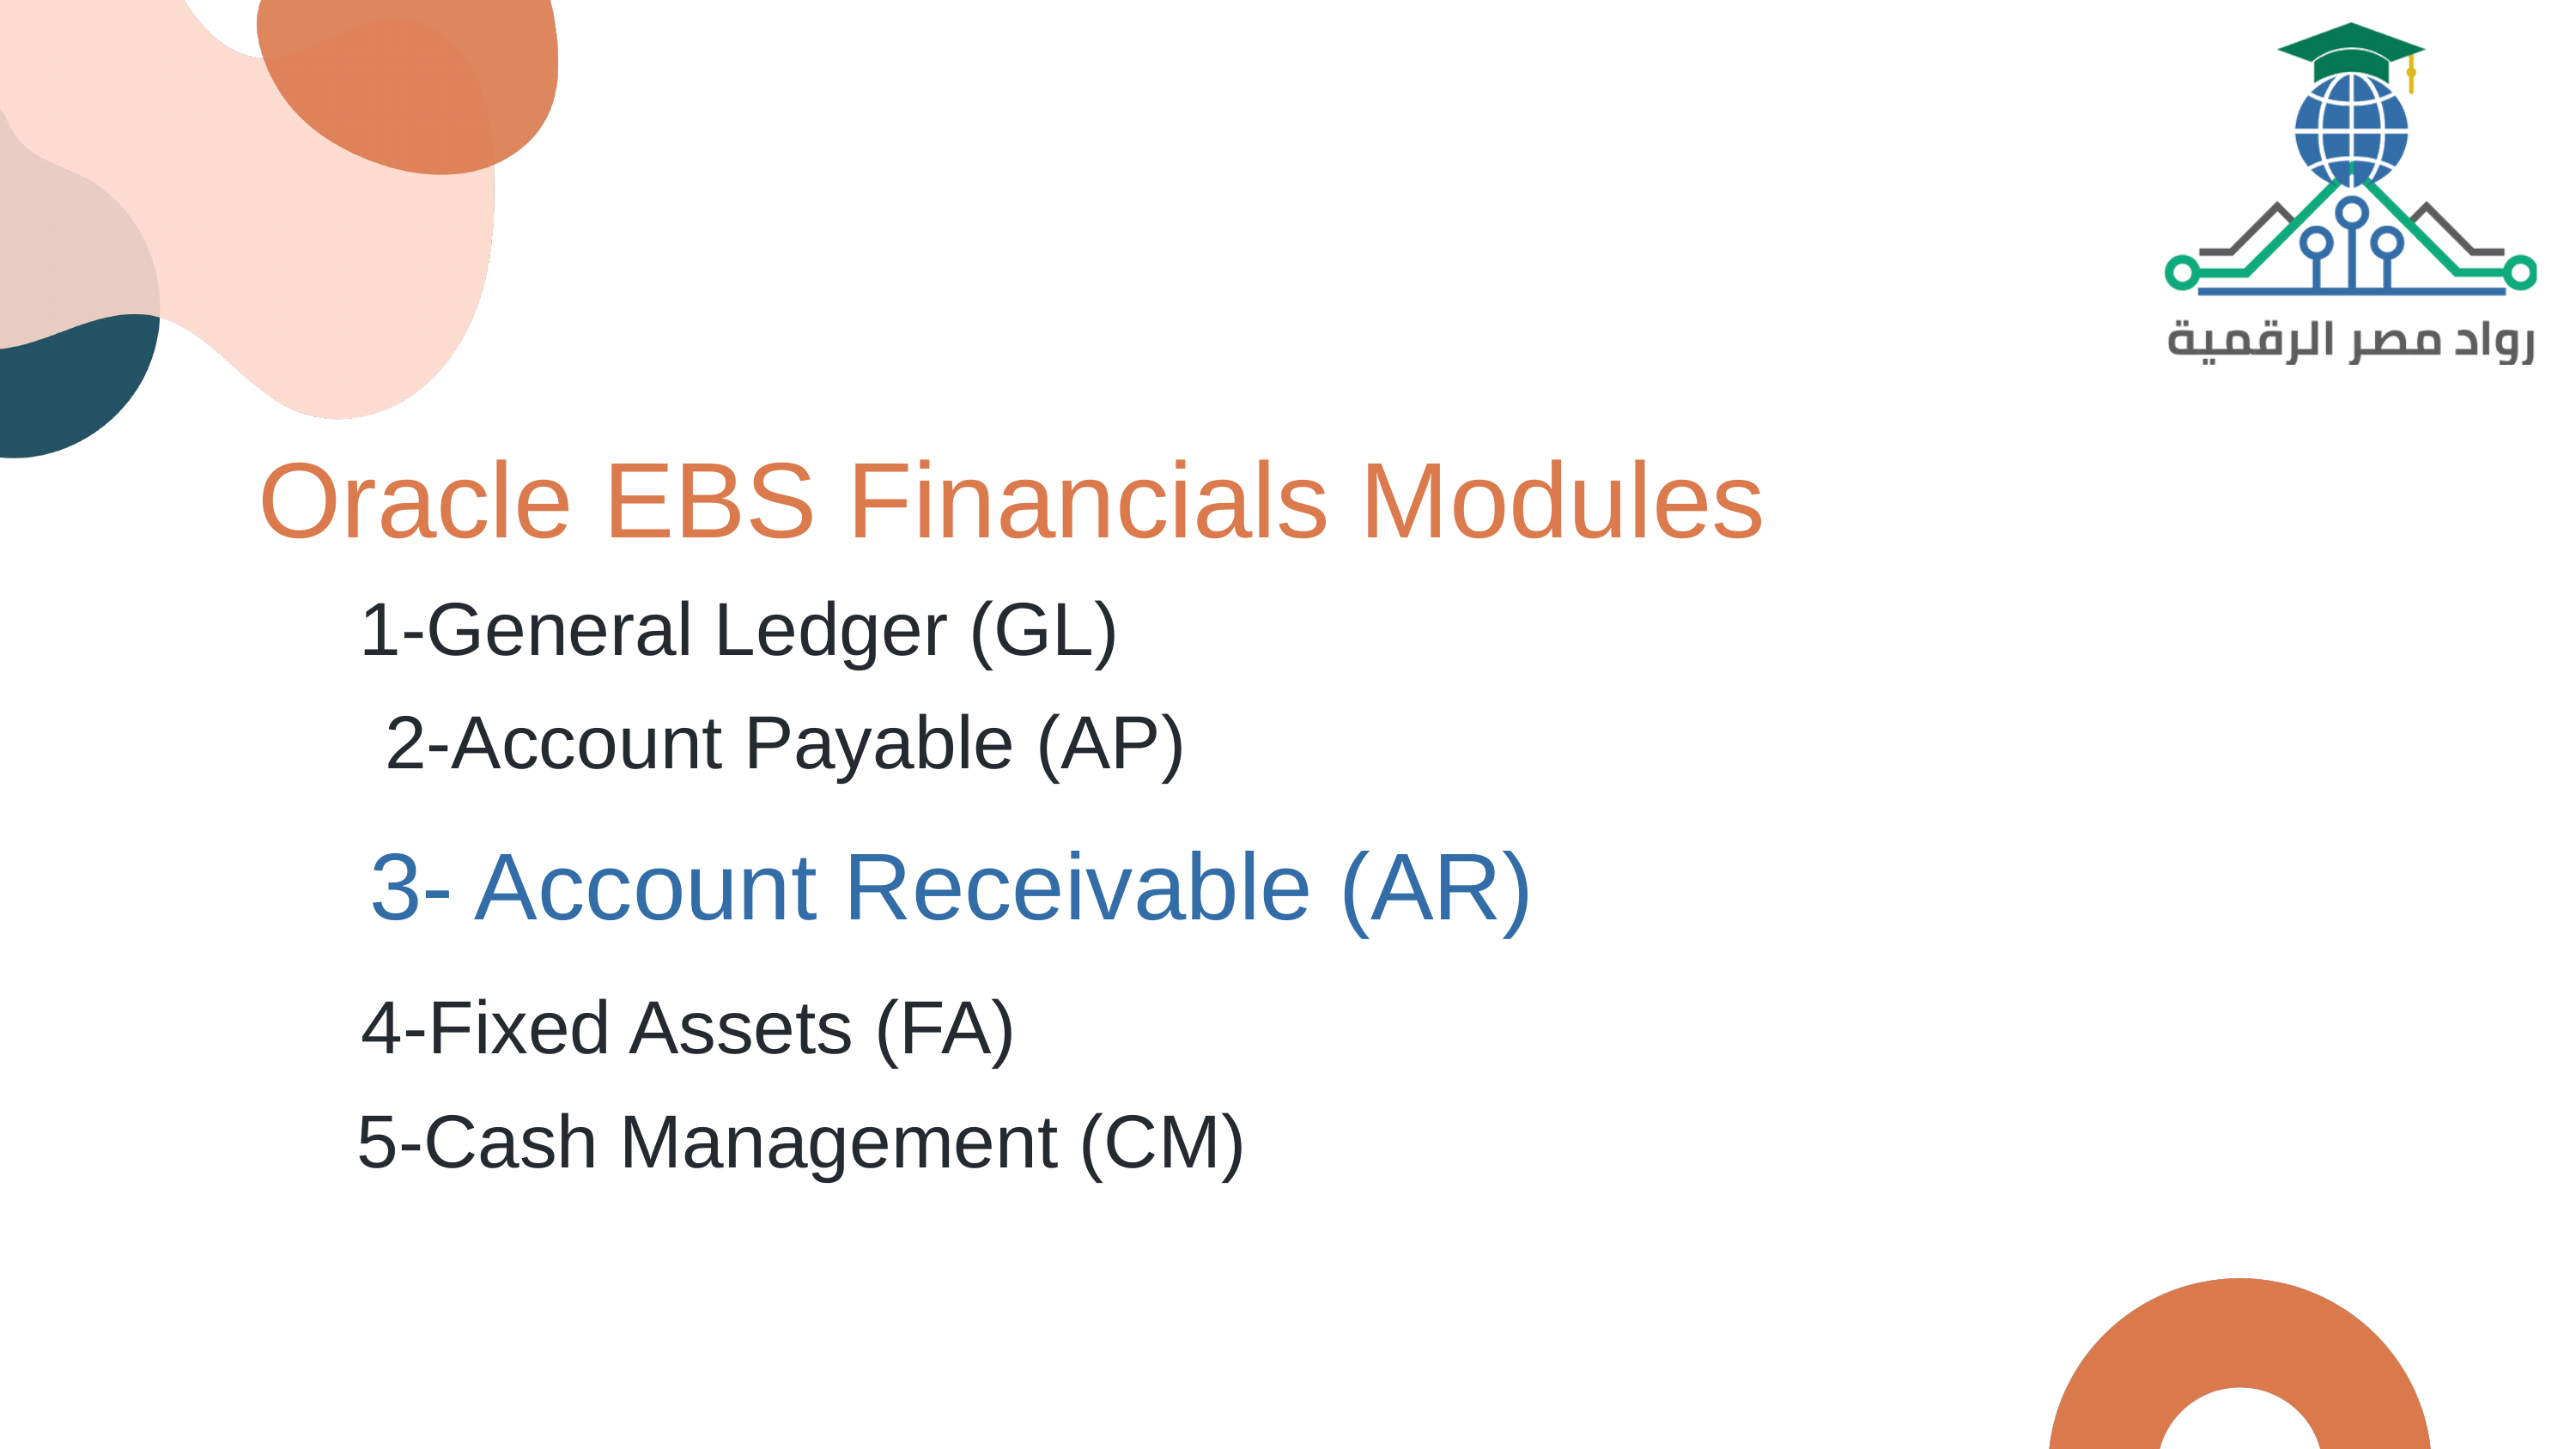

Oracle EBS Financials Modules
1-General Ledger (GL)
2-Account Payable (AP)
3- Account Receivable (AR)
4-Fixed Assets (FA)
5-Cash Management (CM)